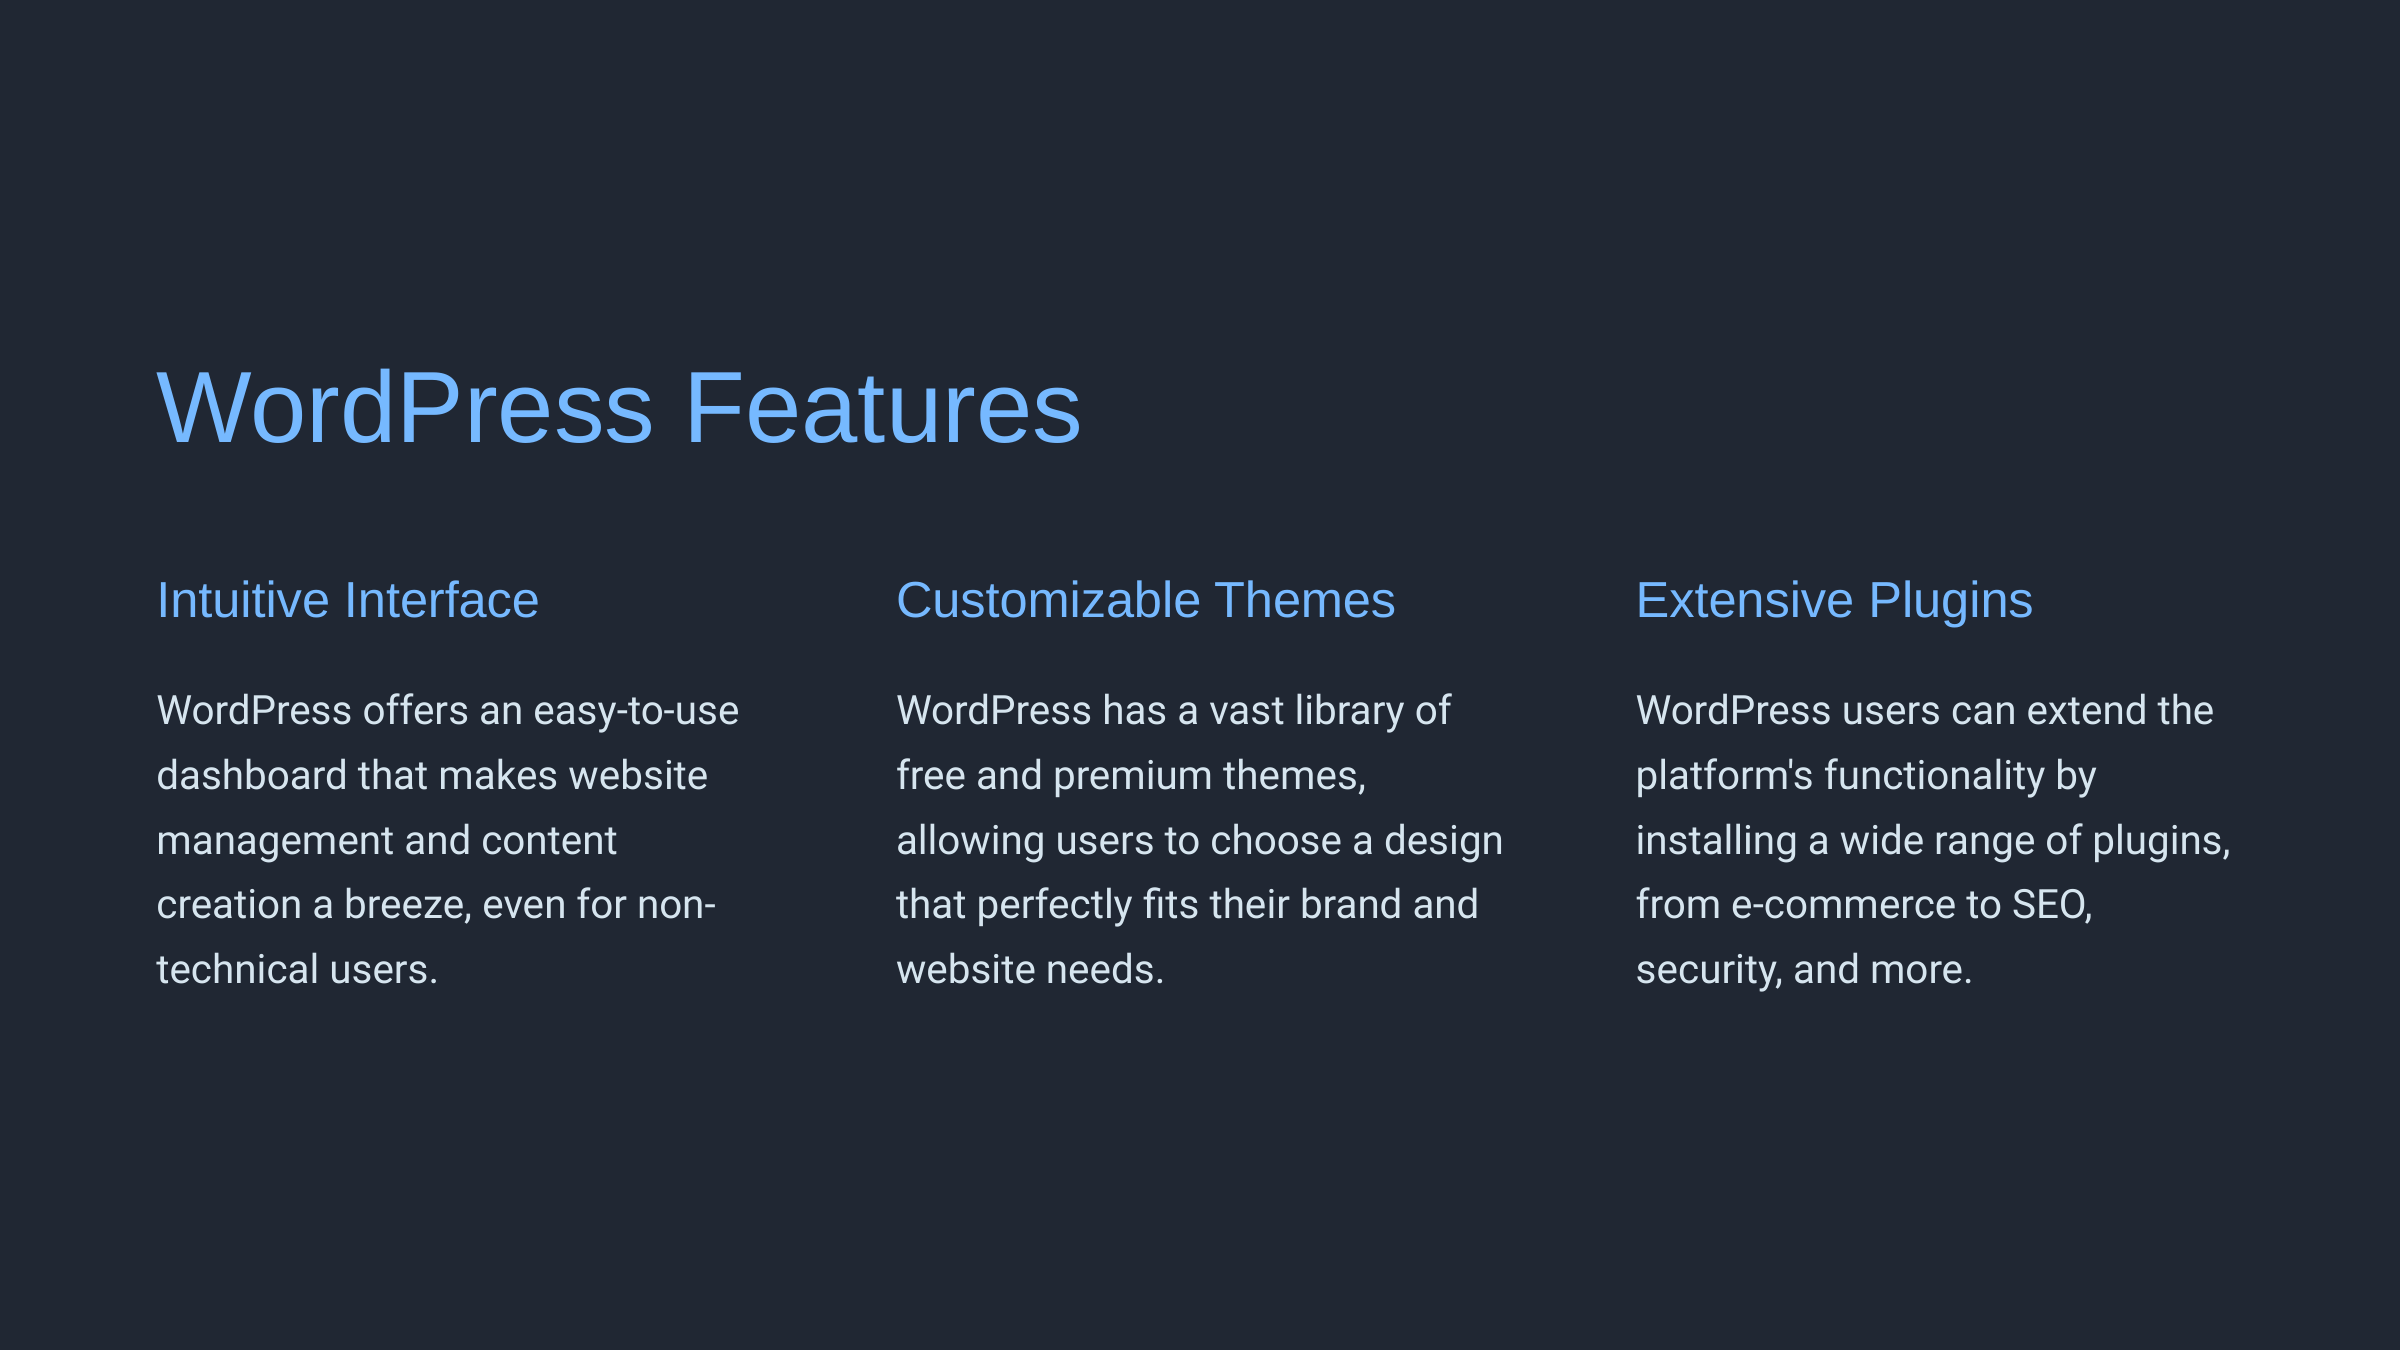

WordPress Features
Intuitive Interface
Customizable Themes
Extensive Plugins
WordPress offers an easy-to-use dashboard that makes website management and content creation a breeze, even for non-technical users.
WordPress has a vast library of free and premium themes, allowing users to choose a design that perfectly fits their brand and website needs.
WordPress users can extend the platform's functionality by installing a wide range of plugins, from e-commerce to SEO, security, and more.